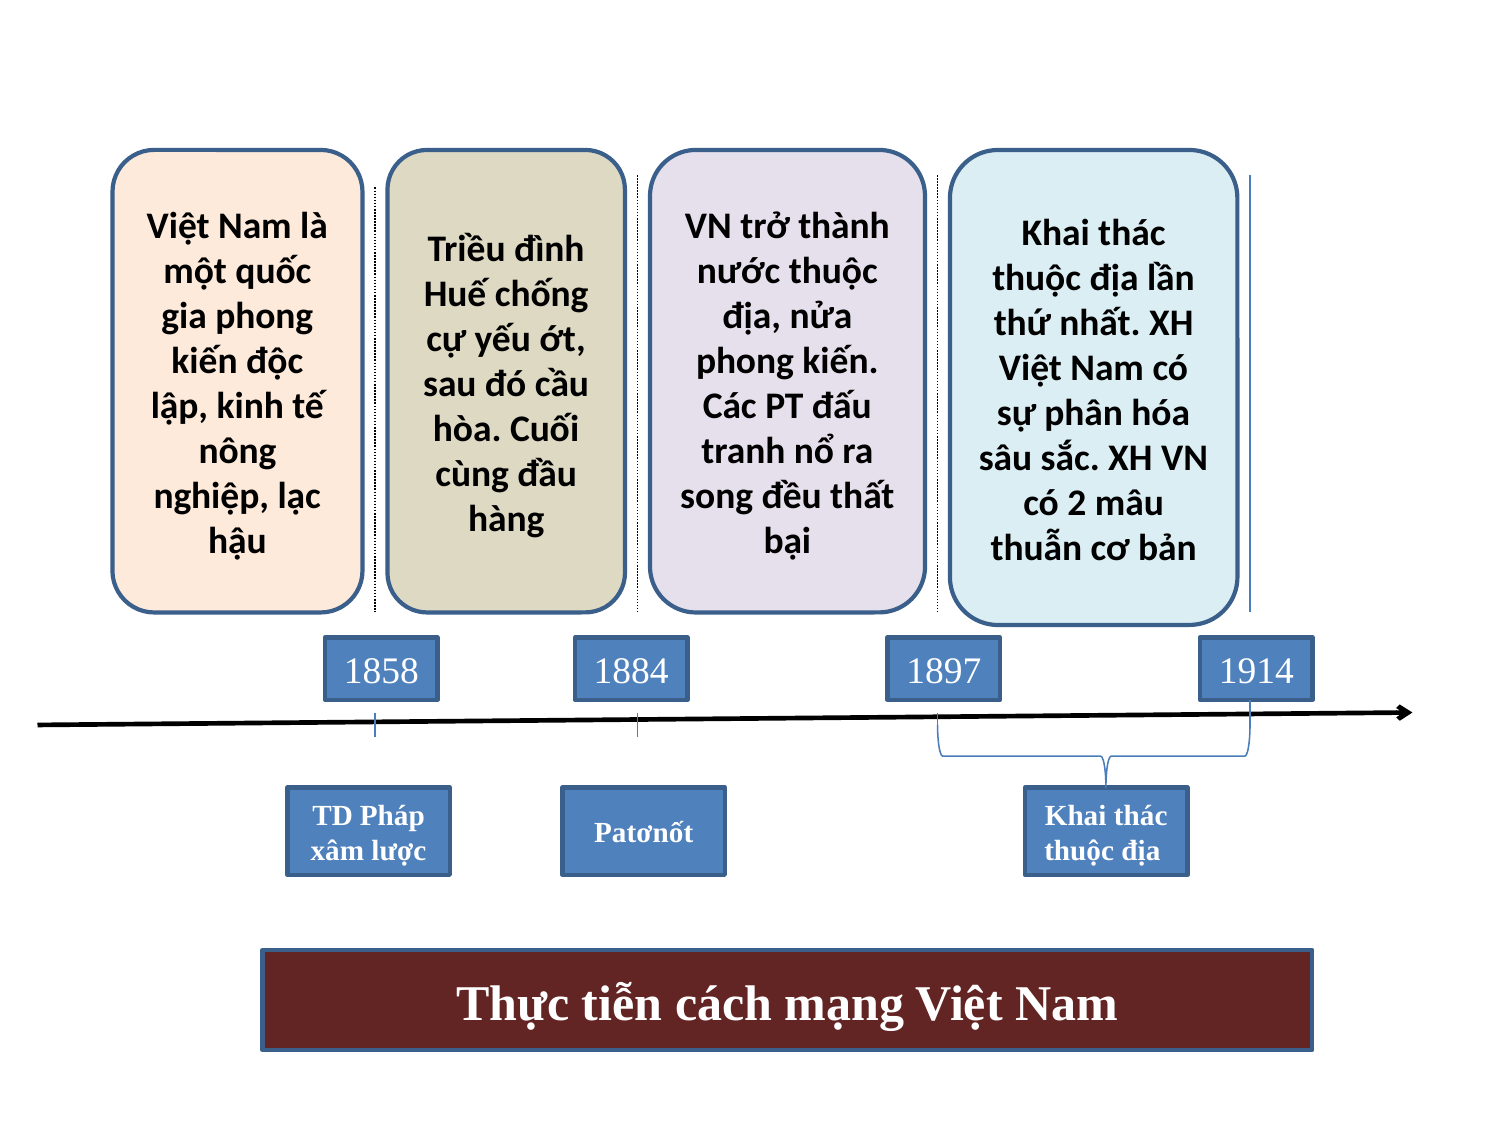

Việt Nam là một quốc gia phong kiến độc lập, kinh tế nông nghiệp, lạc hậu
Triều đình Huế chống cự yếu ớt, sau đó cầu hòa. Cuối cùng đầu hàng
VN trở thành nước thuộc địa, nửa phong kiến. Các PT đấu tranh nổ ra song đều thất bại
Khai thác thuộc địa lần thứ nhất. XH Việt Nam có sự phân hóa sâu sắc. XH VN có 2 mâu thuẫn cơ bản

1858
1884
1897
1914
TD Pháp
xâm lược
Patơnốt
Khai thác thuộc địa
Thực tiễn cách mạng Việt Nam